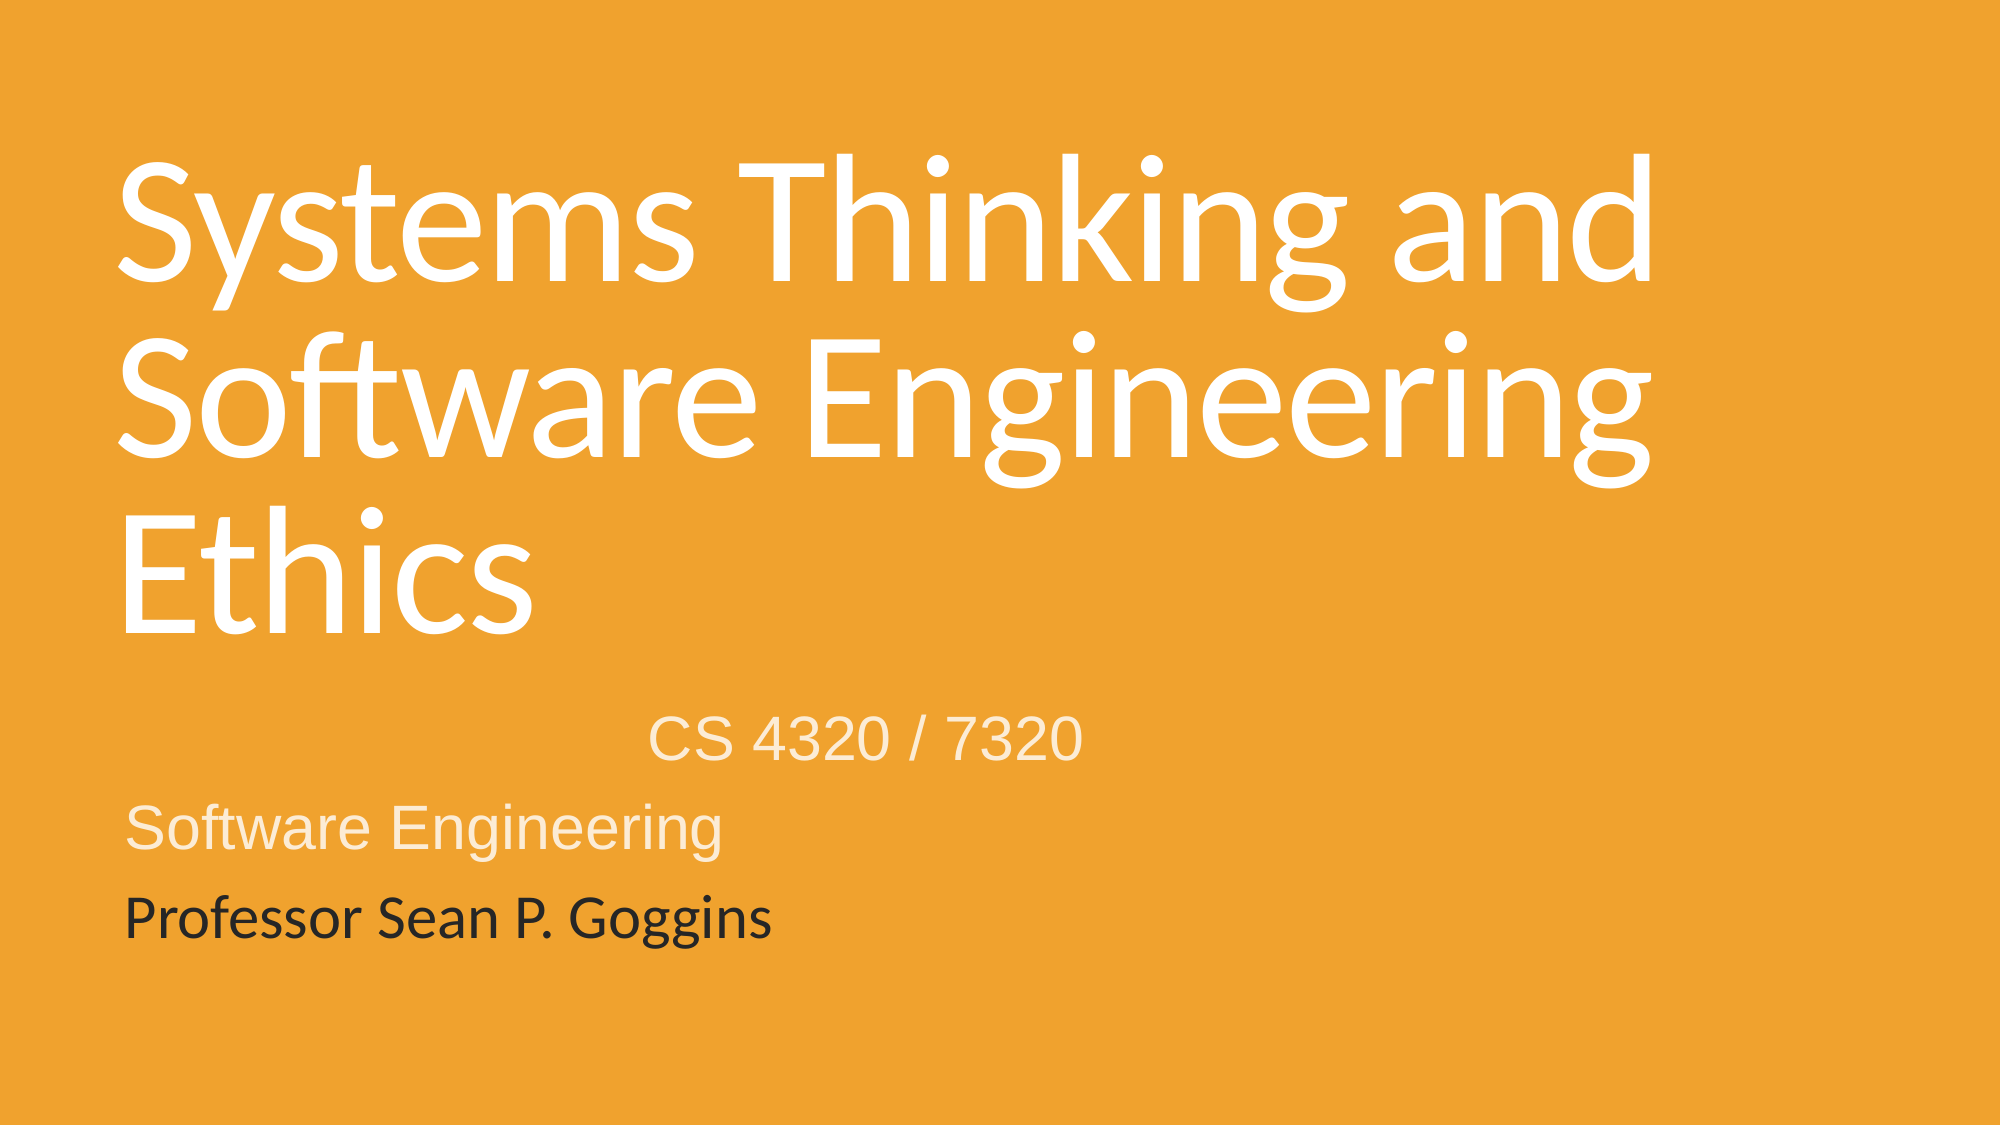

# Systems Thinking and Software Engineering Ethics
CS 4320 / 7320
Software Engineering
Professor Sean P. Goggins